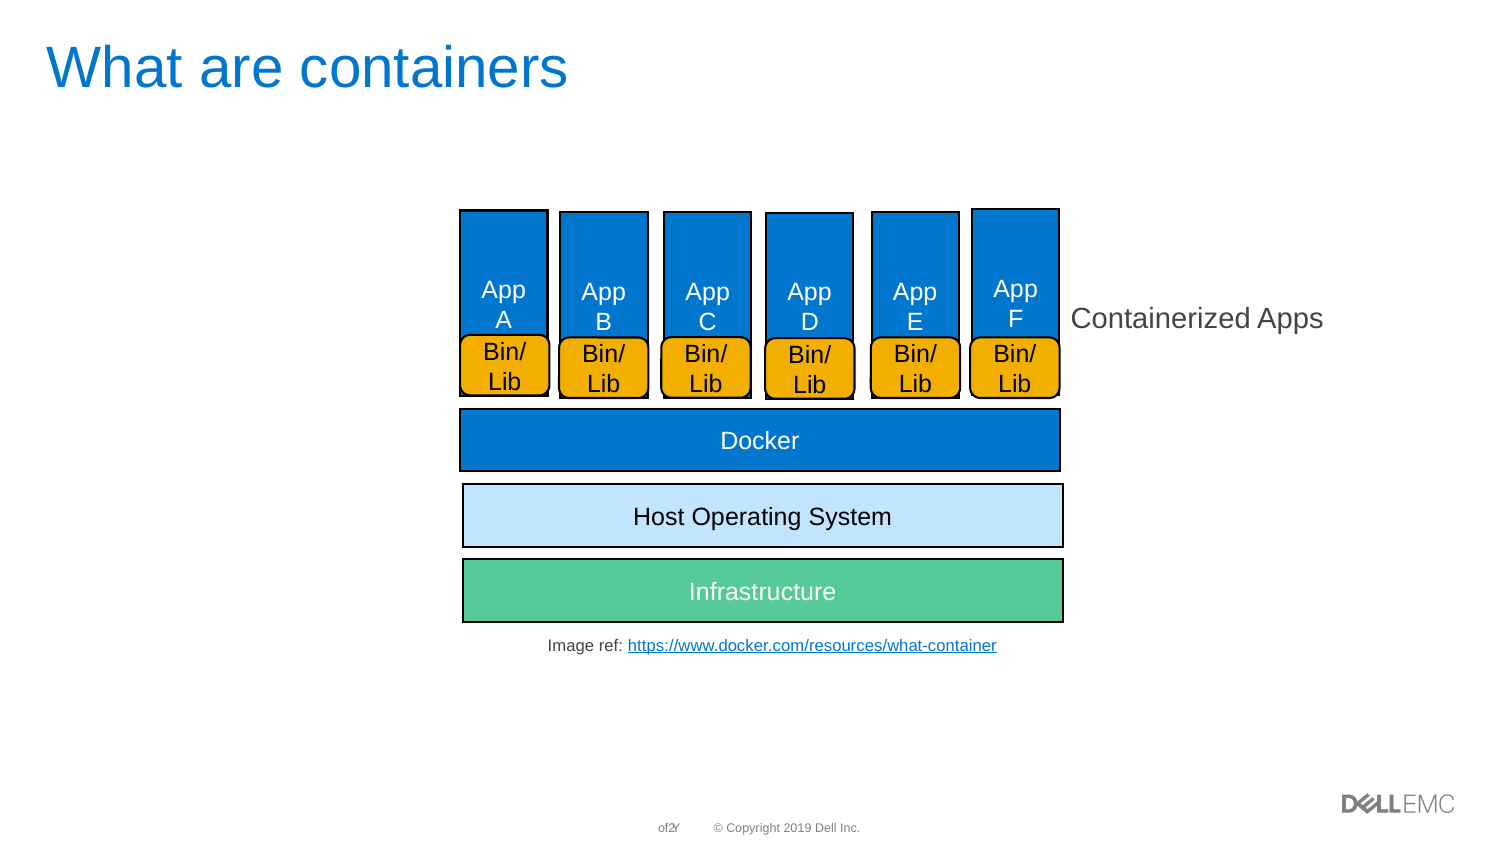

# What are containers
App F
App A
App B
App C
App E
App D
Containerized Apps
Bin/Lib
Bin/Lib
Bin/Lib
Bin/Lib
Bin/Lib
Bin/Lib
Docker
Host Operating System
Infrastructure
Image ref: https://www.docker.com/resources/what-container